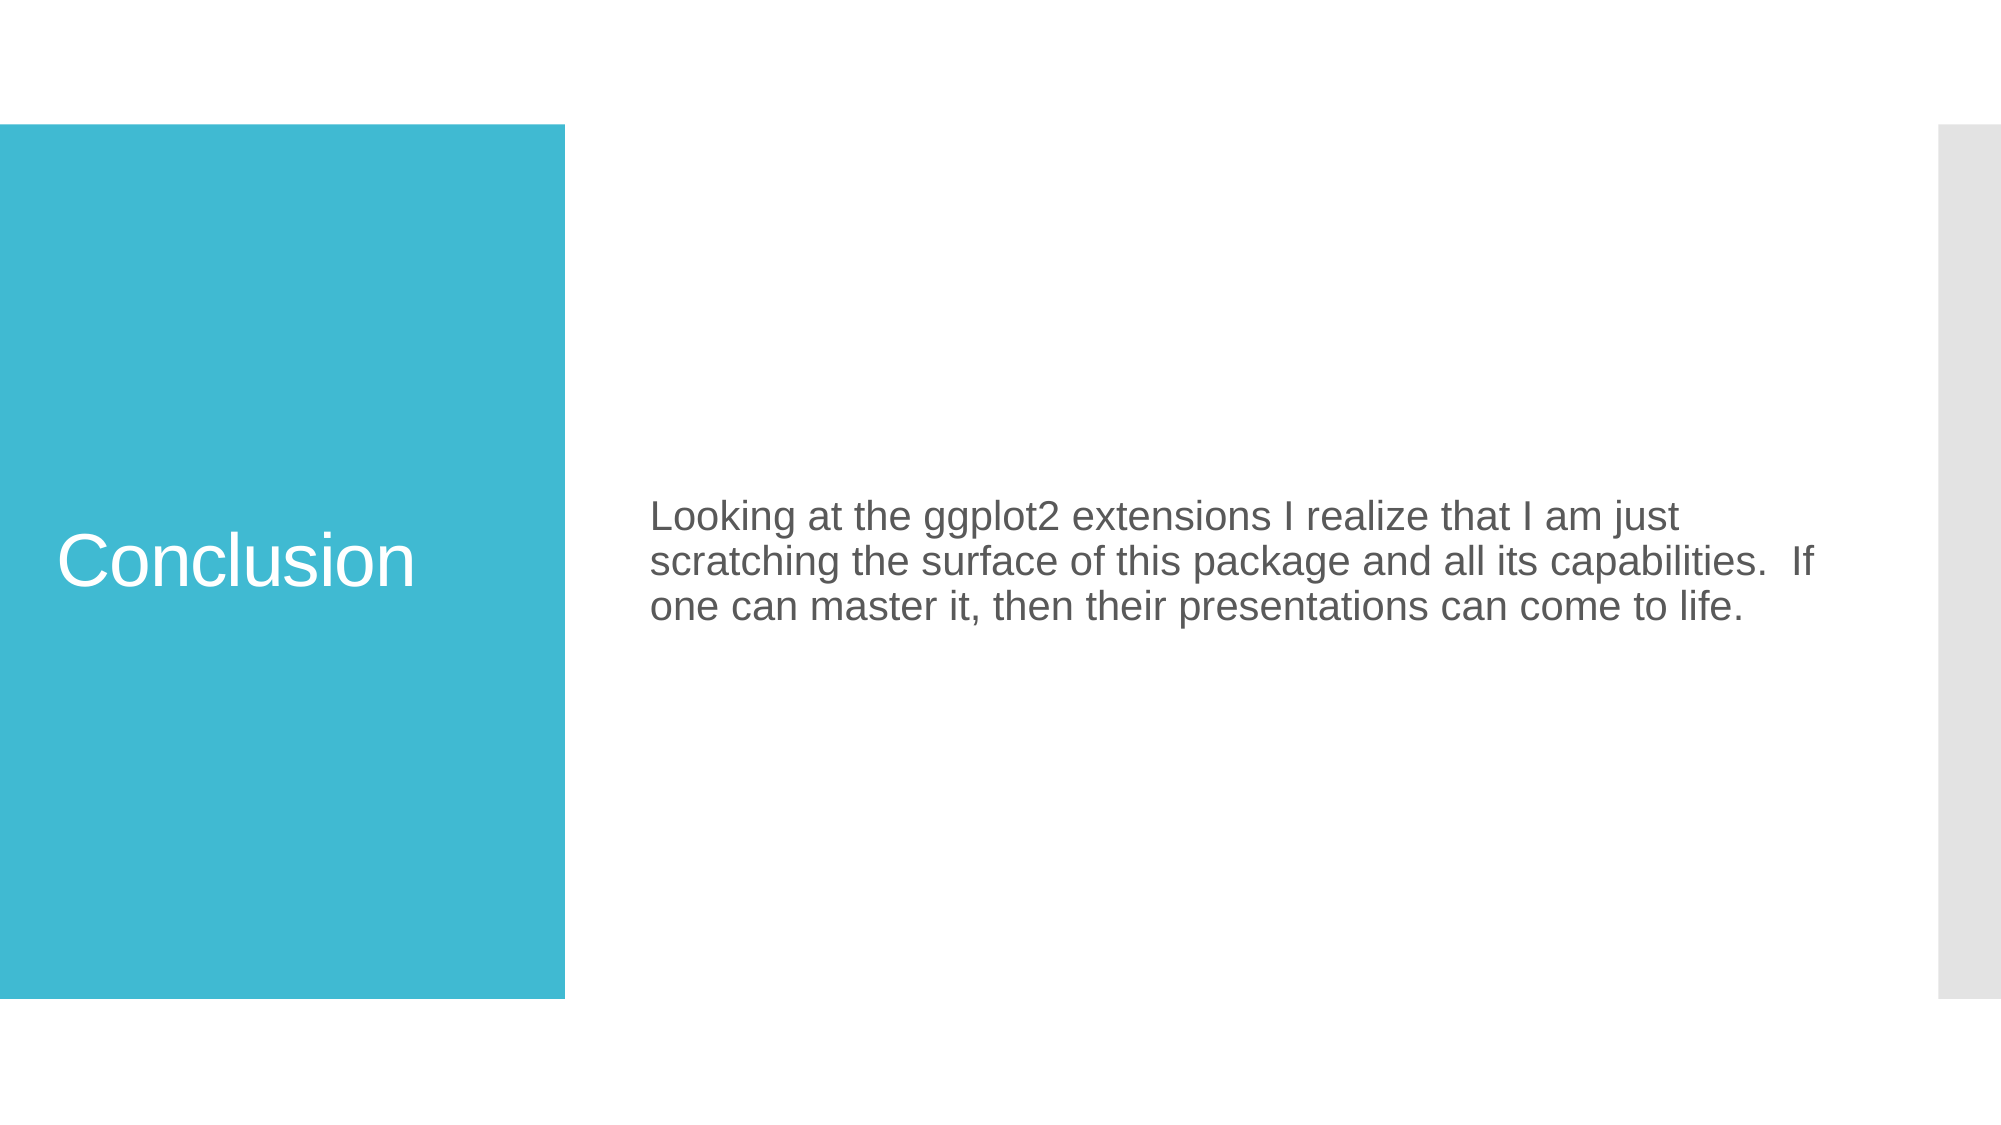

Looking at the ggplot2 extensions I realize that I am just scratching the surface of this package and all its capabilities.  If one can master it, then their presentations can come to life.
# Conclusion